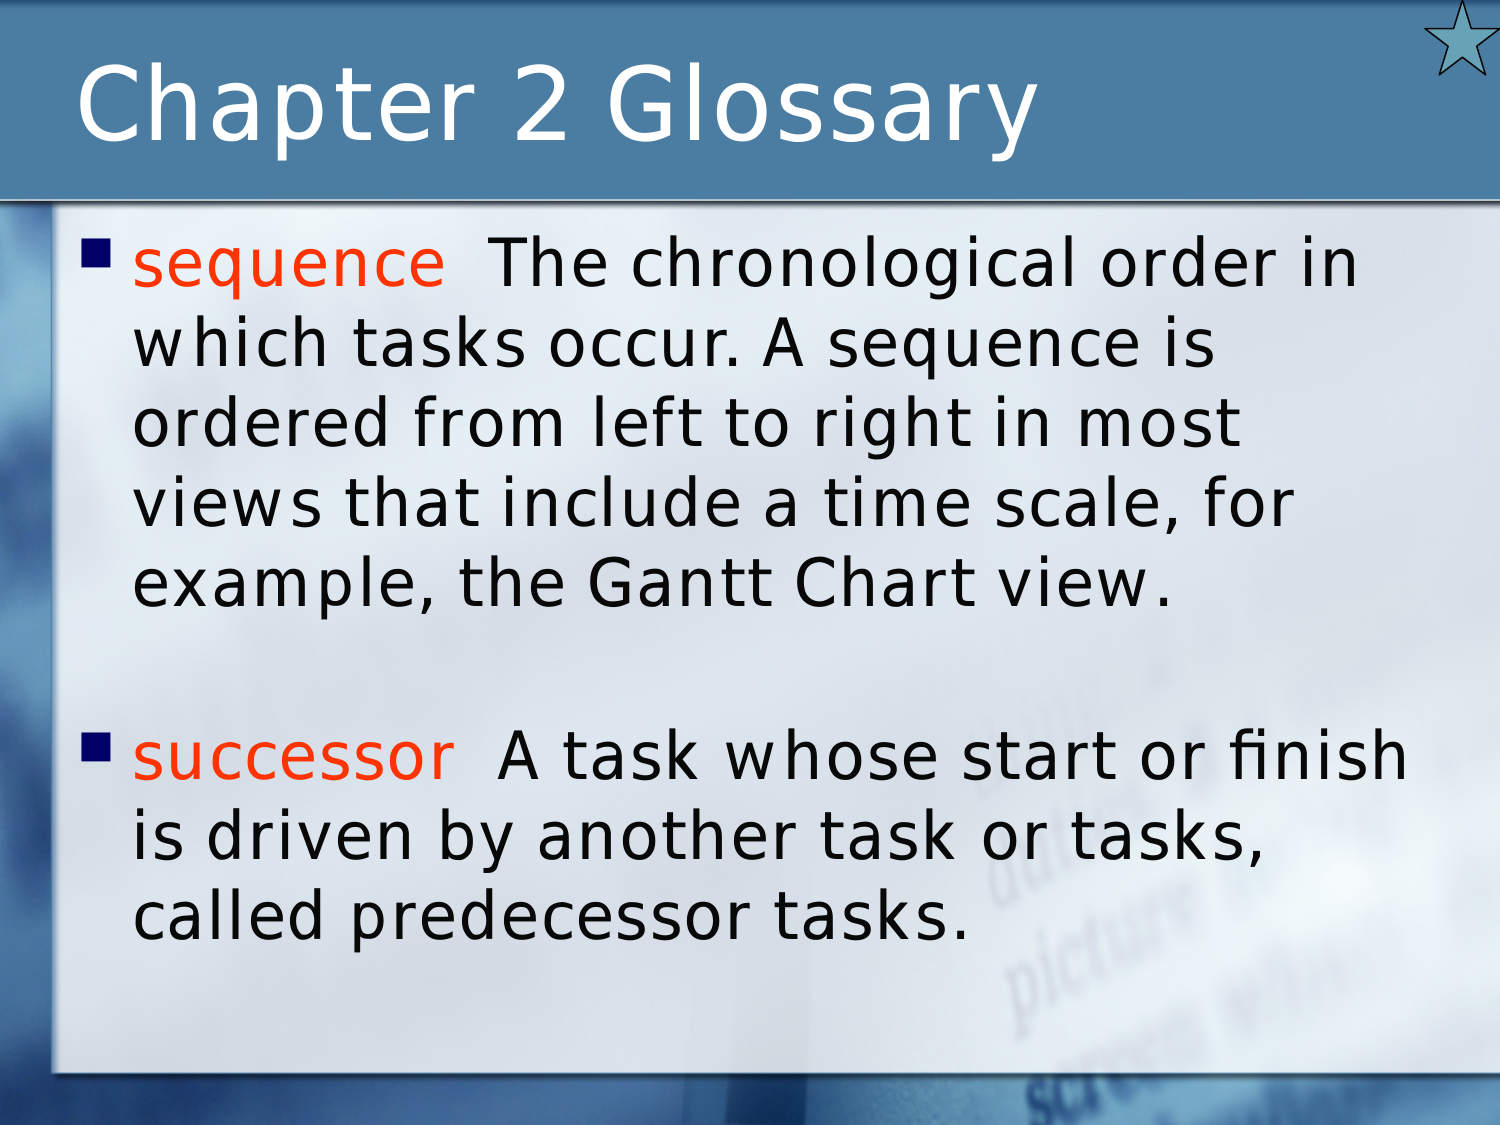

# Chapter 2 Glossary
sequence  The chronological order in which tasks occur. A sequence is ordered from left to right in most views that include a time scale, for example, the Gantt Chart view.
successor  A task whose start or finish is driven by another task or tasks, called predecessor tasks.